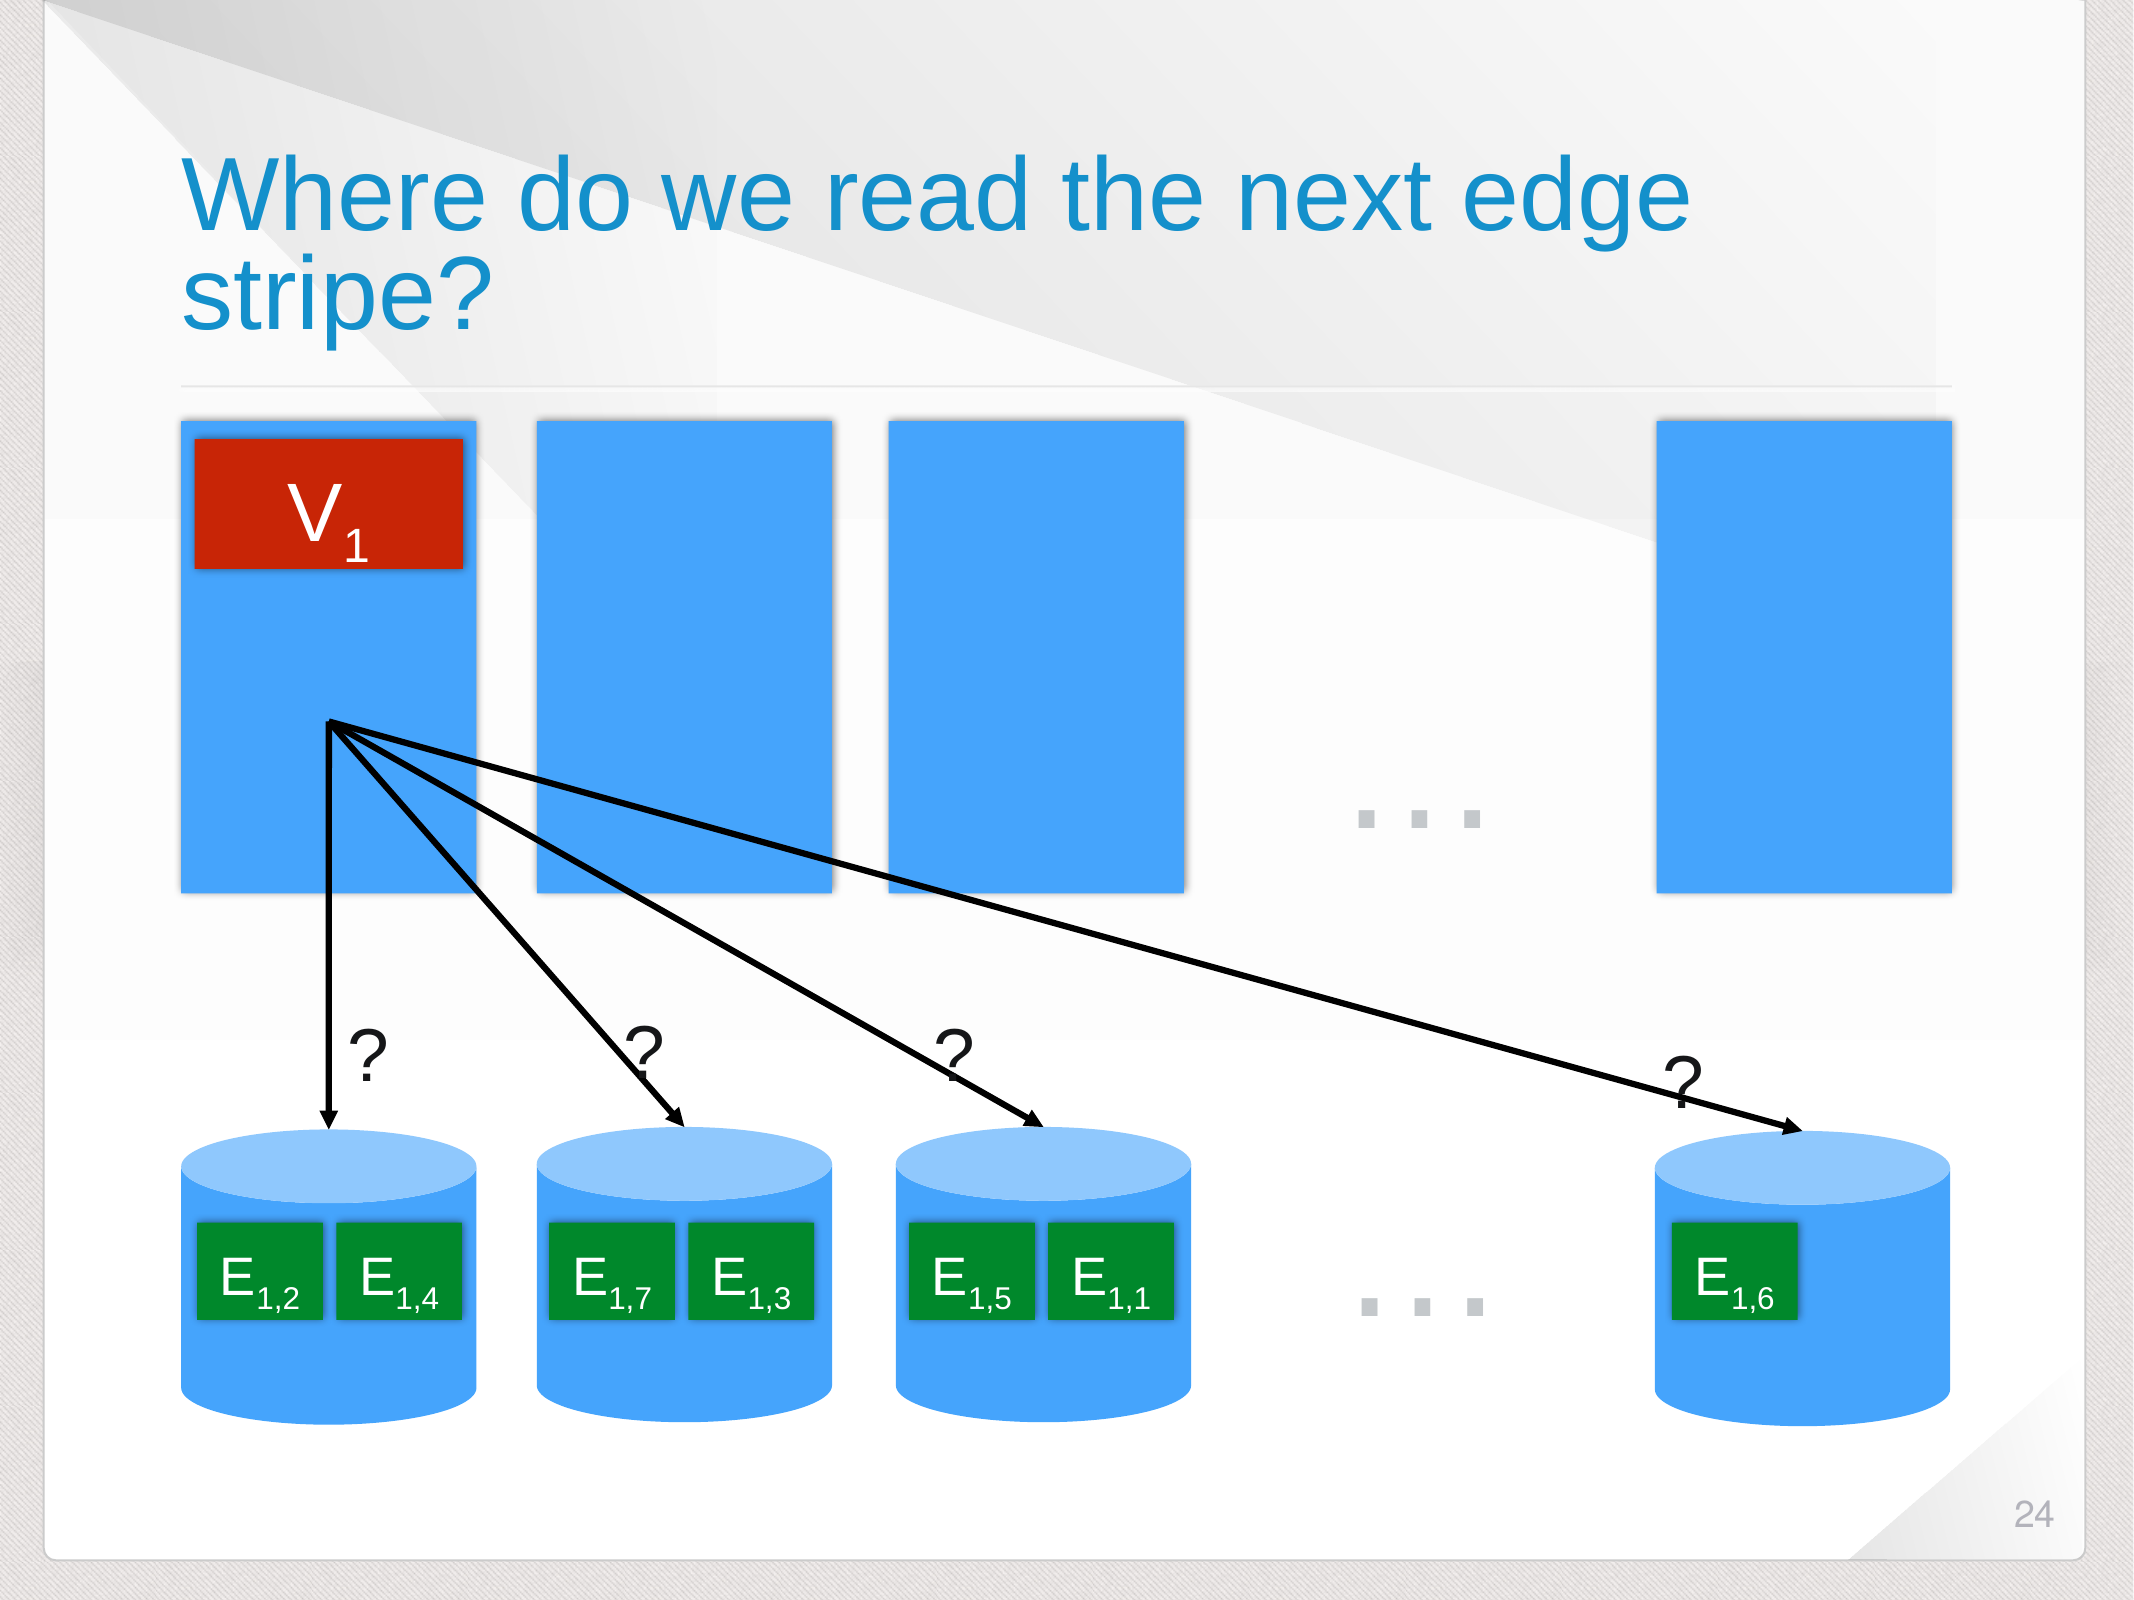

# Where do we read the next edge stripe?

V1
…
?
?
?
?
…

E1,2
E1,4
E1,7
E1,3
E1,5
E1,1
E1,6
24